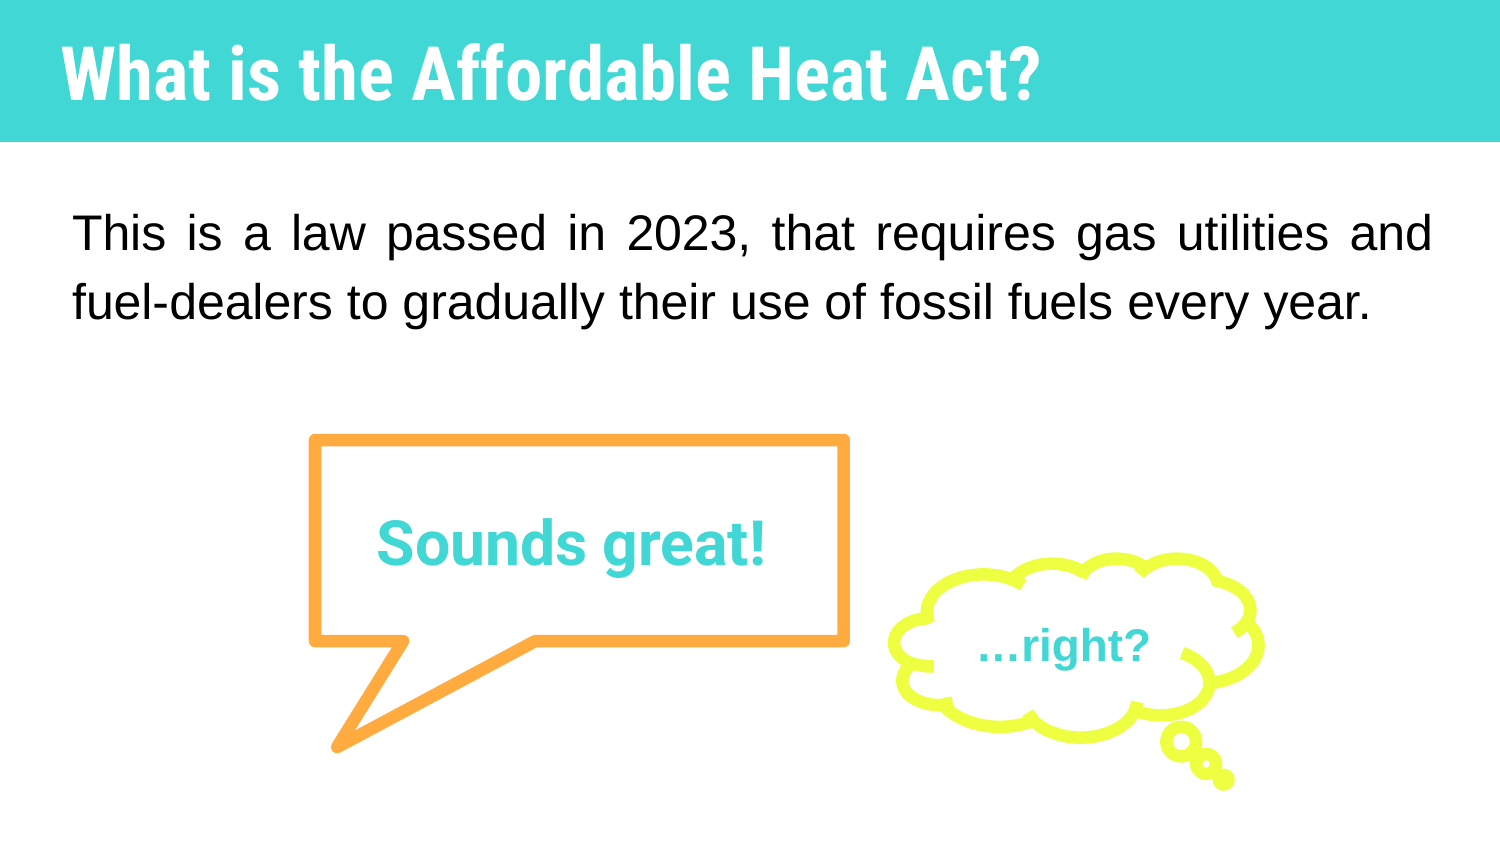

# What is the Affordable Heat Act?
This is a law passed in 2023, that requires gas utilities and fuel-dealers to gradually their use of fossil fuels every year.

Sounds great!
…right?